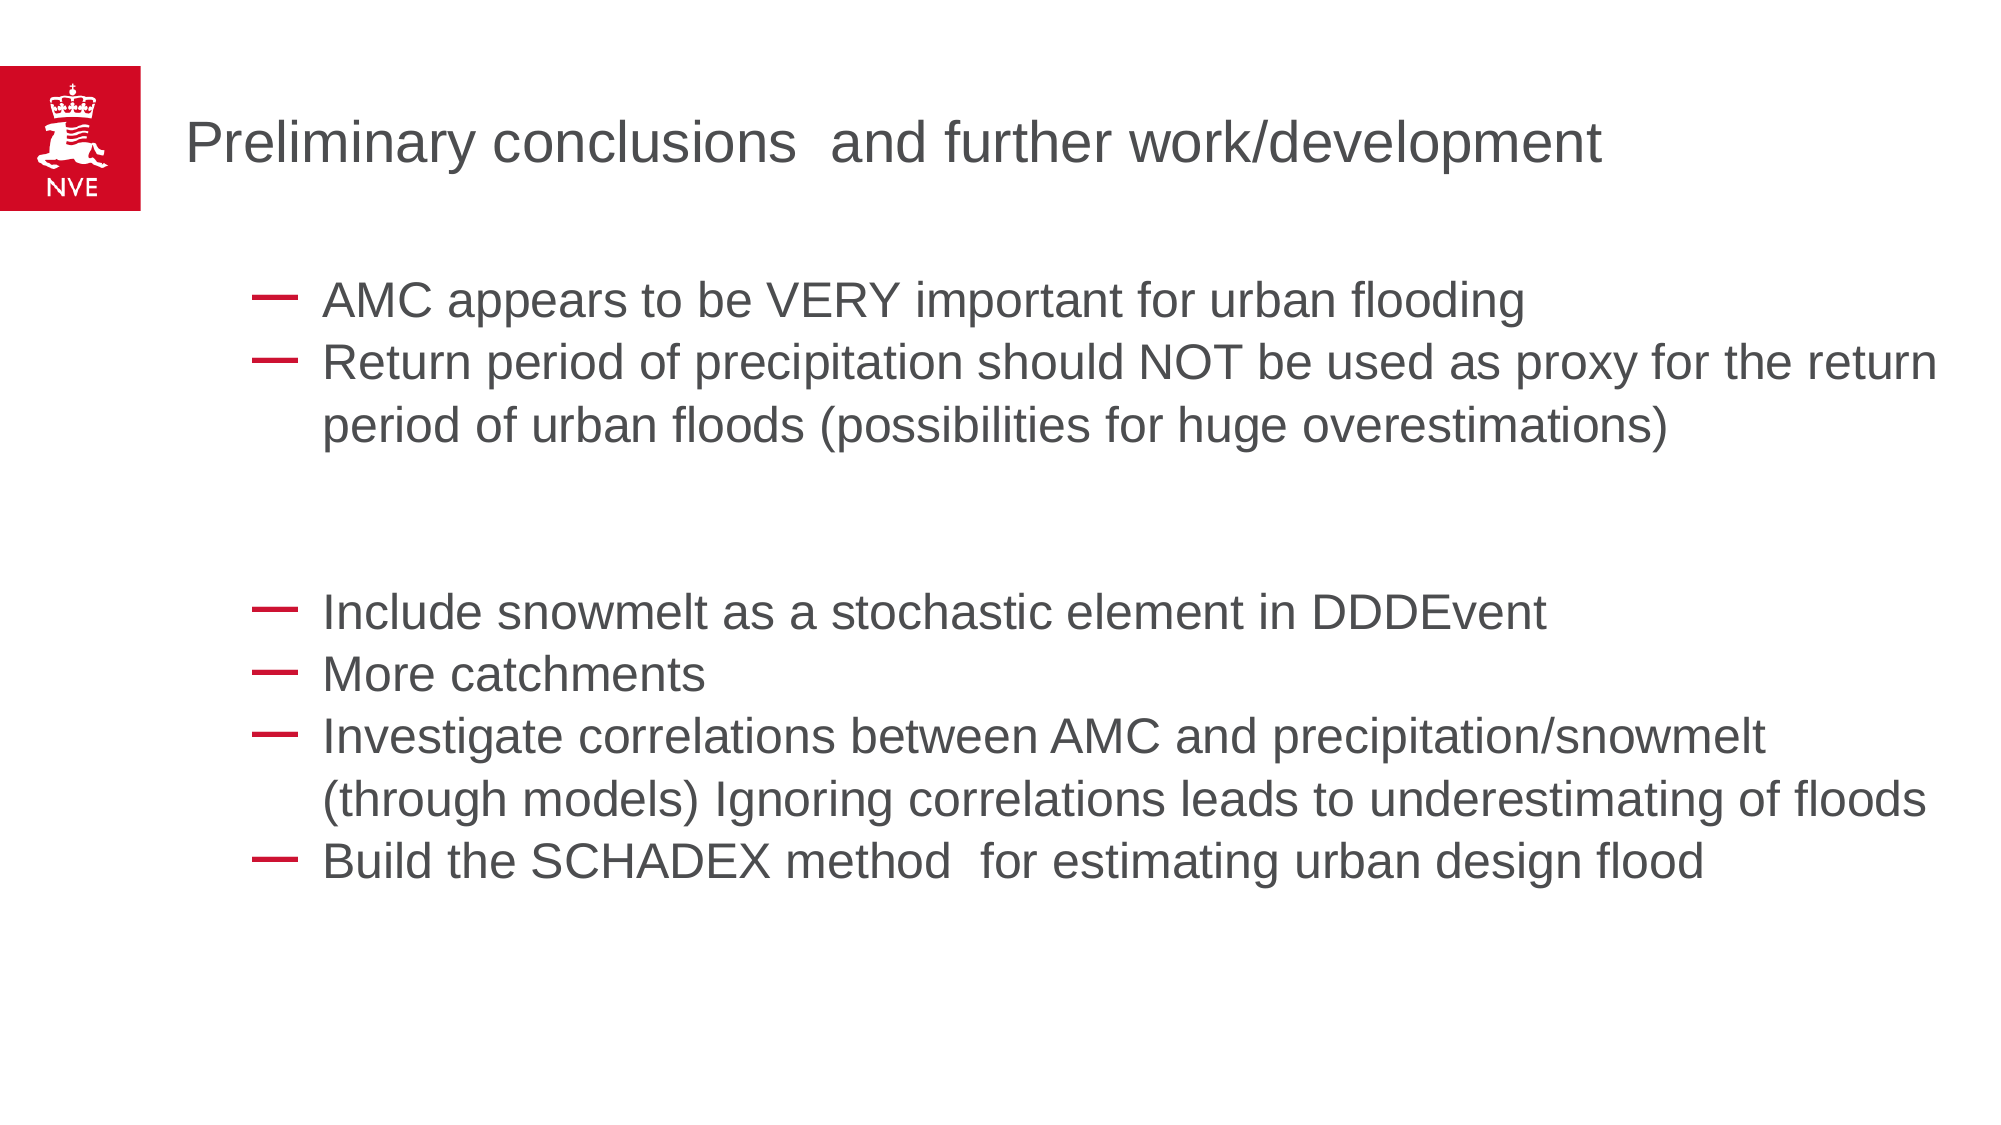

# Preliminary conclusions  and further work/development

AMC appears to be VERY important for urban flooding
Return period of precipitation should NOT be used as proxy for the return period of urban floods (possibilities for huge overestimations)

Include snowmelt as a stochastic element in DDDEvent
More catchments
Investigate correlations between AMC and precipitation/snowmelt (through models) Ignoring correlations leads to underestimating of floods
Build the SCHADEX method  for estimating urban design flood